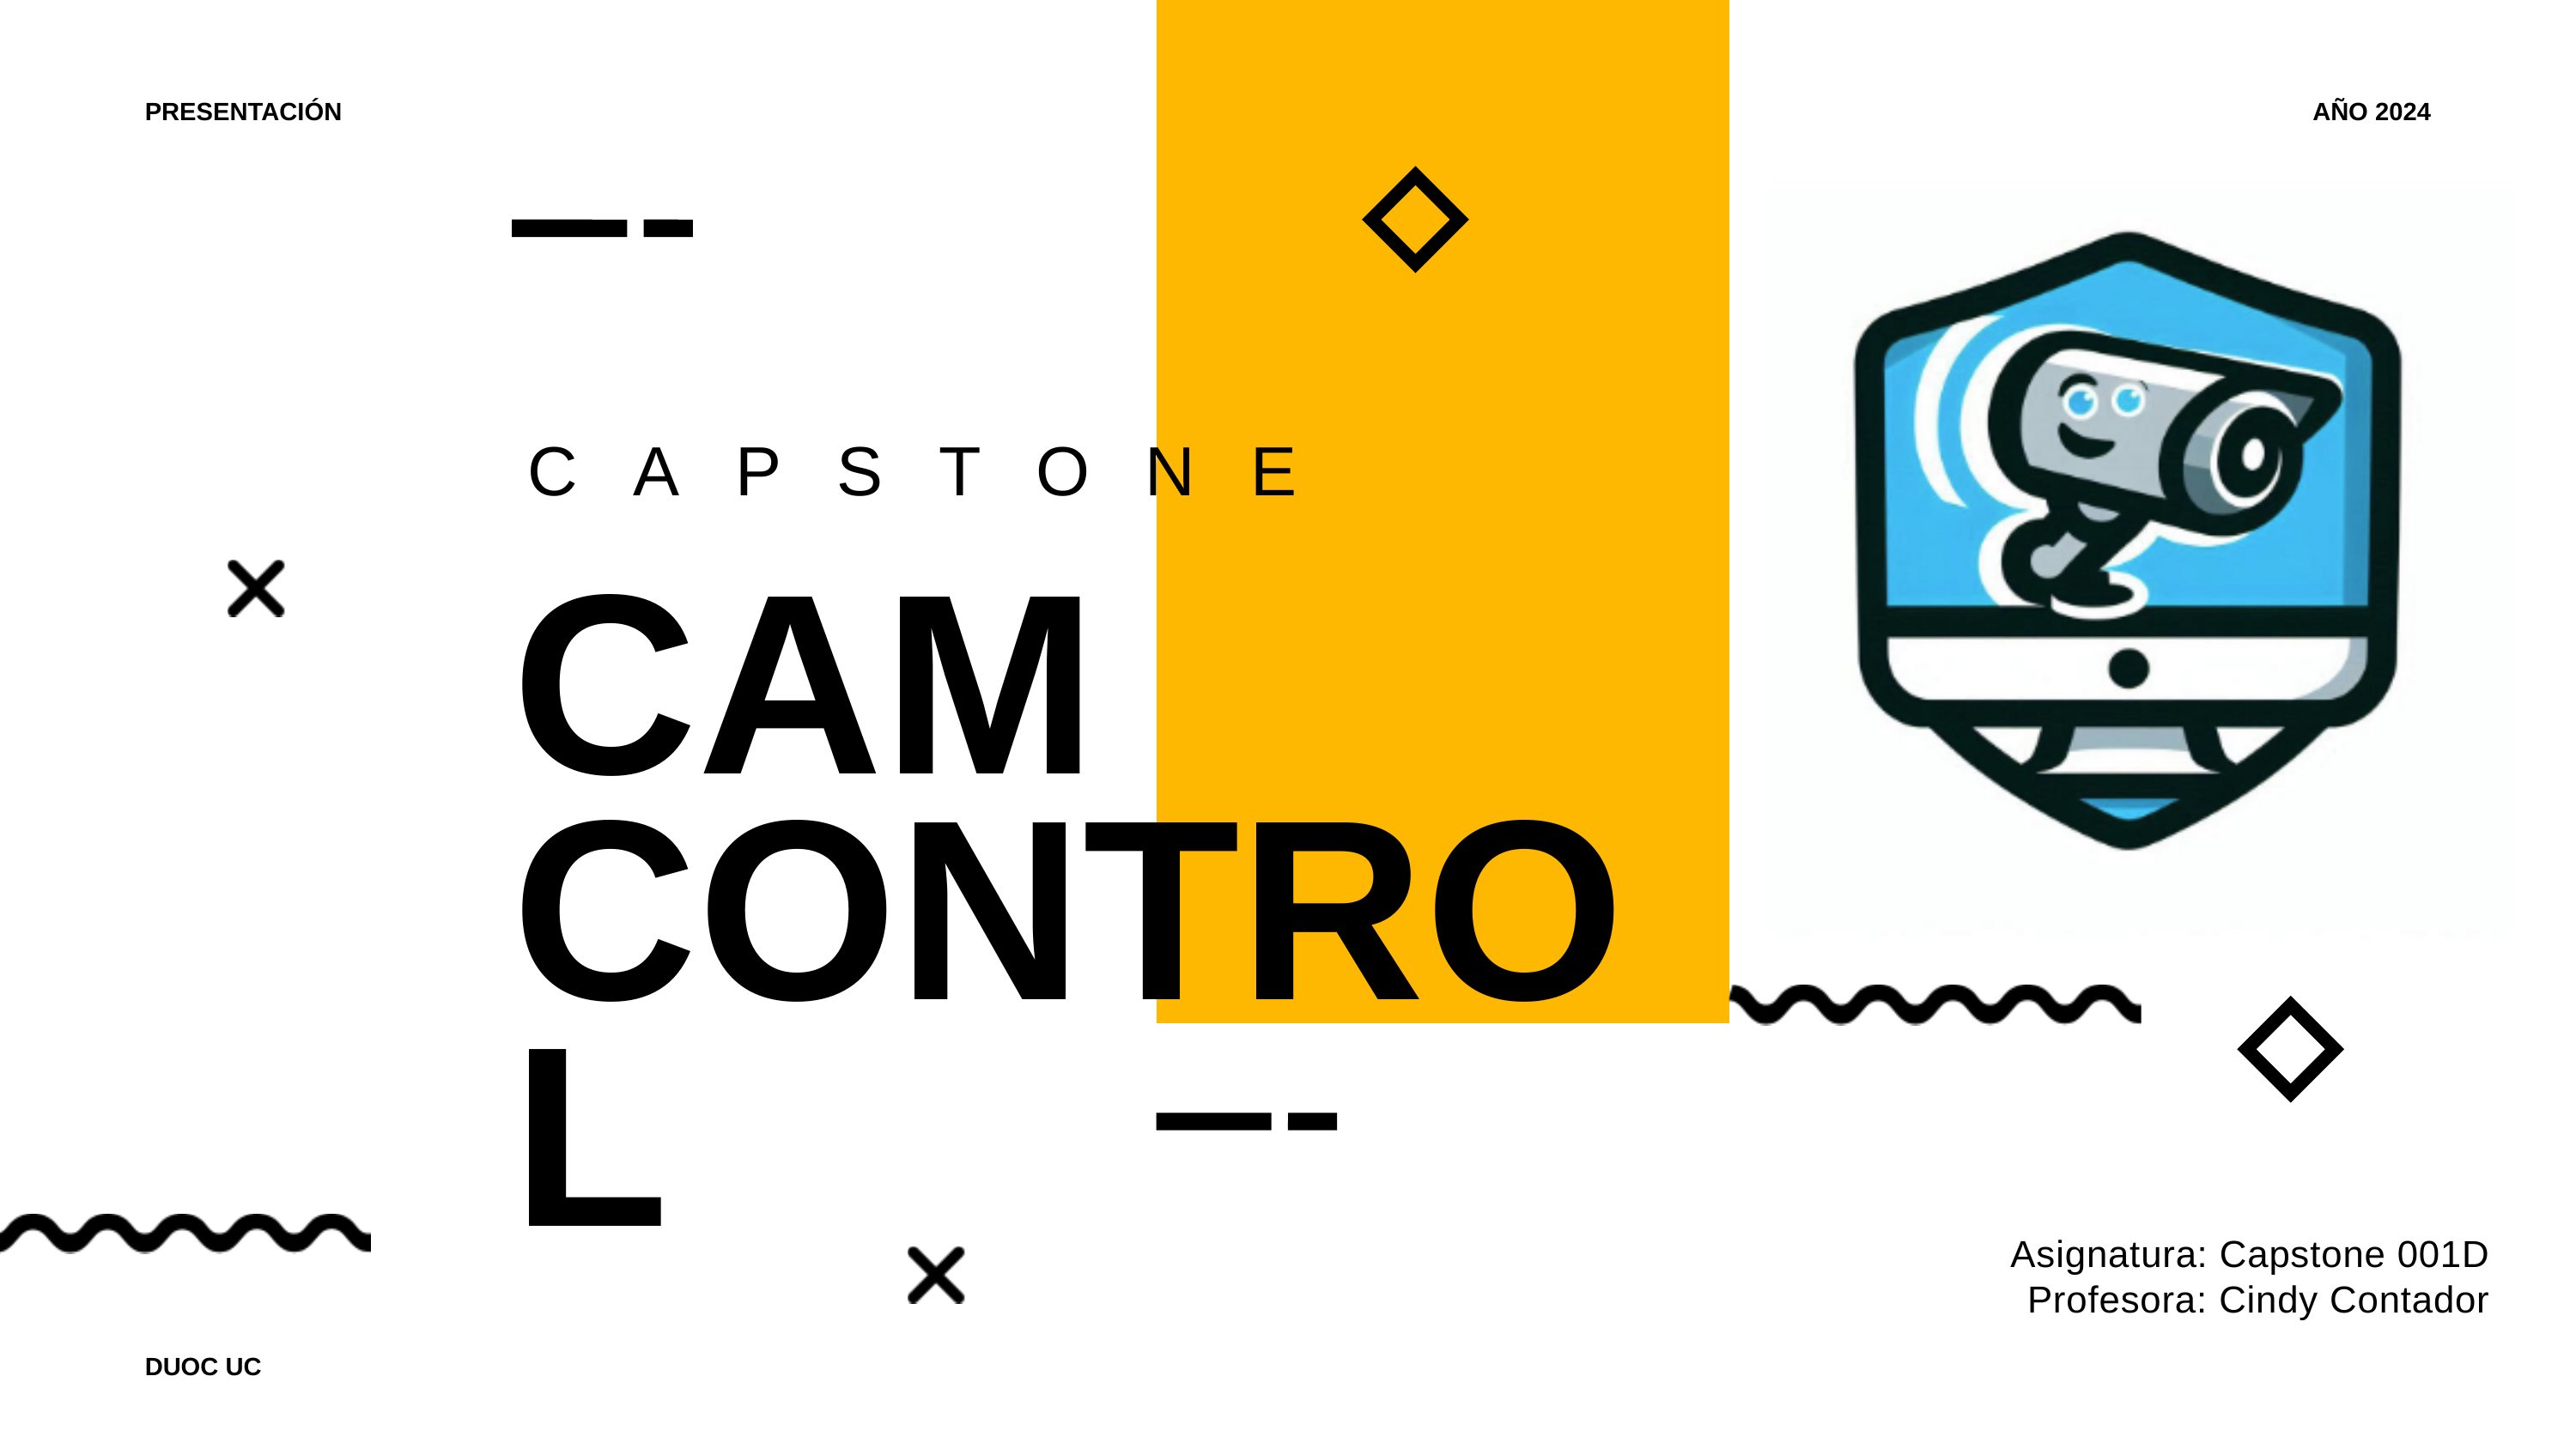

AÑO 2024
PRESENTACIÓN

CAPSTONE

CAM
CONTROL

Asignatura: Capstone 001D
Profesora: Cindy Contador

DUOC UC